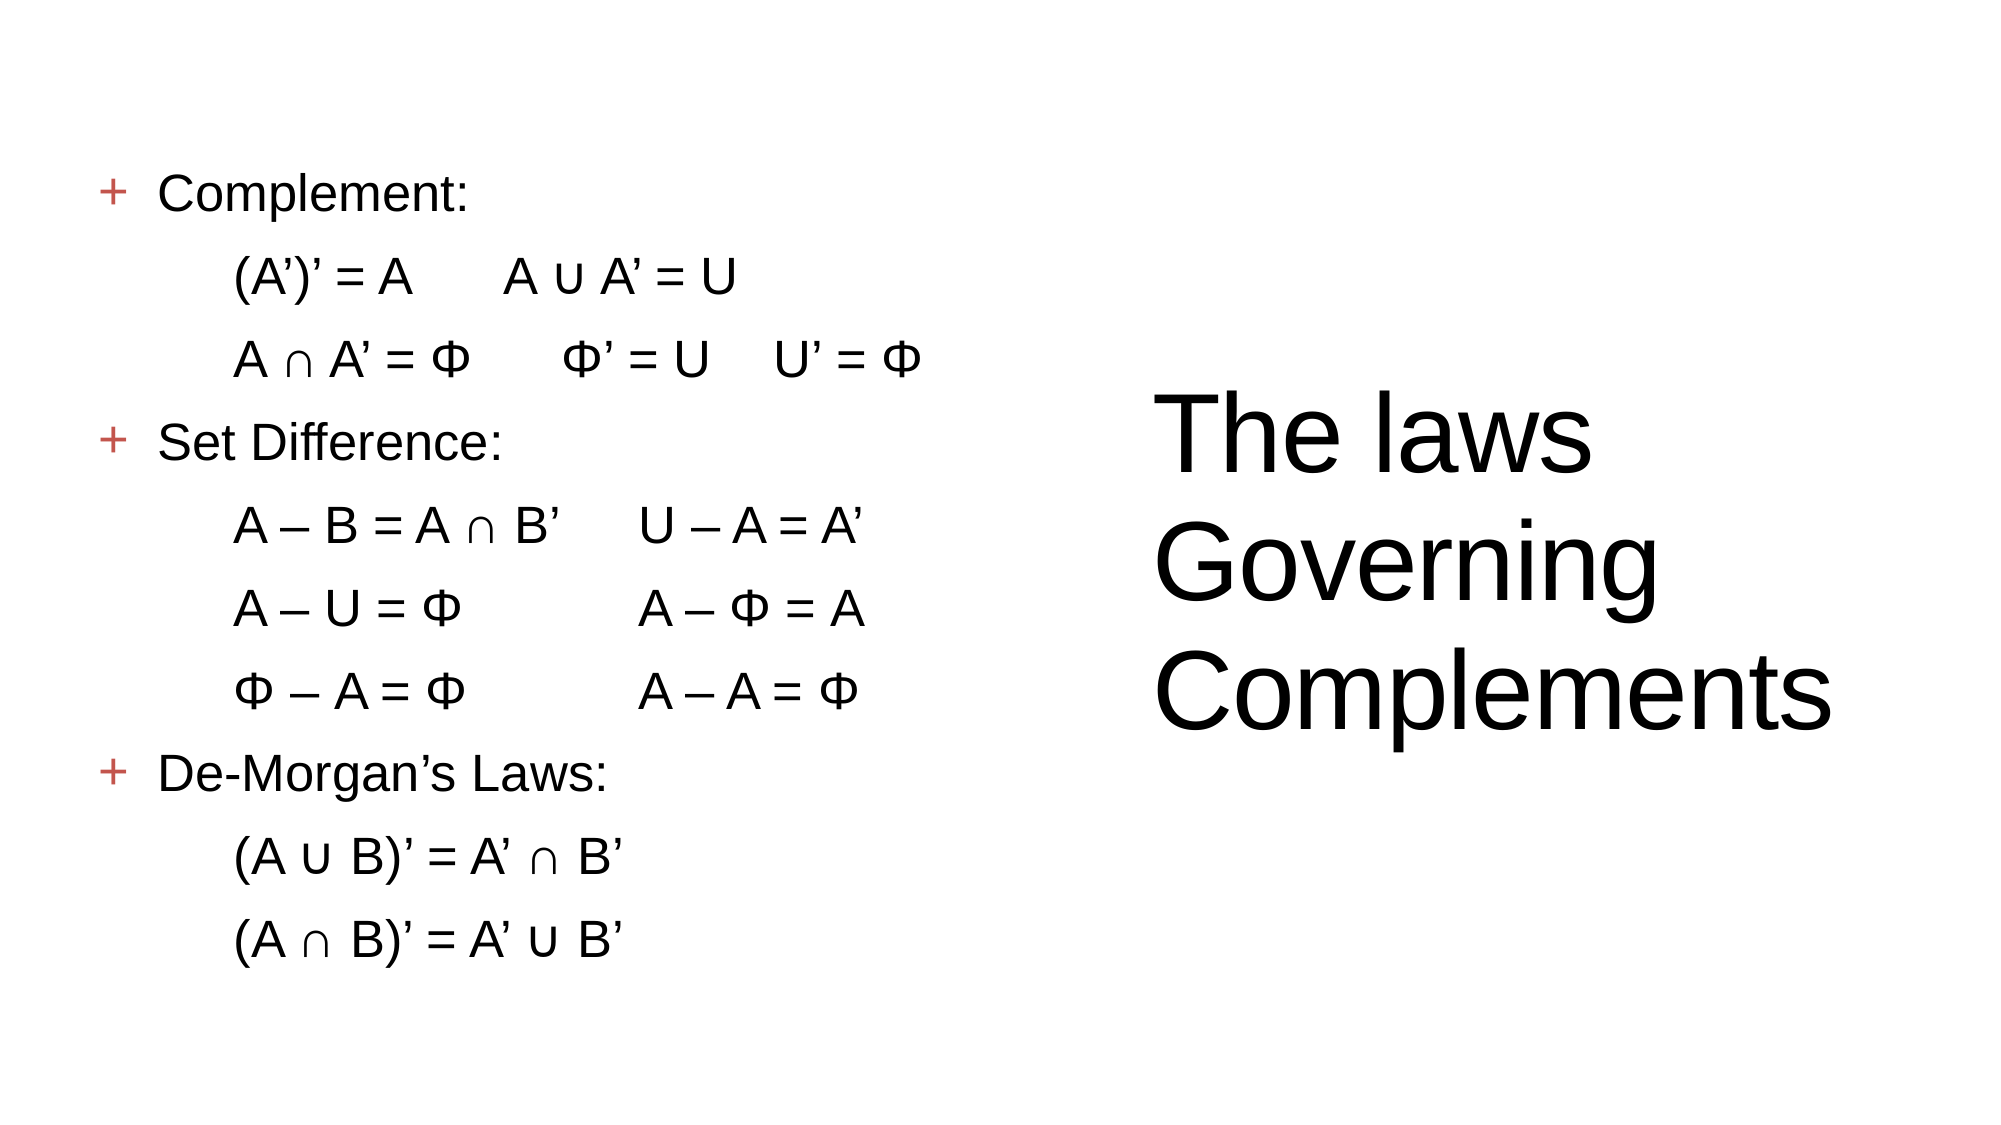

Complement:
	(A’)’ = A	A ∪ A’ = U
	A ∩ A’ = Φ	    Φ’ = U	U’ = Φ
Set Difference:
	A – B = A ∩ B’	U – A = A’
	A – U = Φ		A – Φ = A
	Φ – A = Φ		A – A = Φ
De-Morgan’s Laws:
	(A ∪ B)’ = A’ ∩ B’
	(A ∩ B)’ = A’ ∪ B’
# The laws Governing Complements